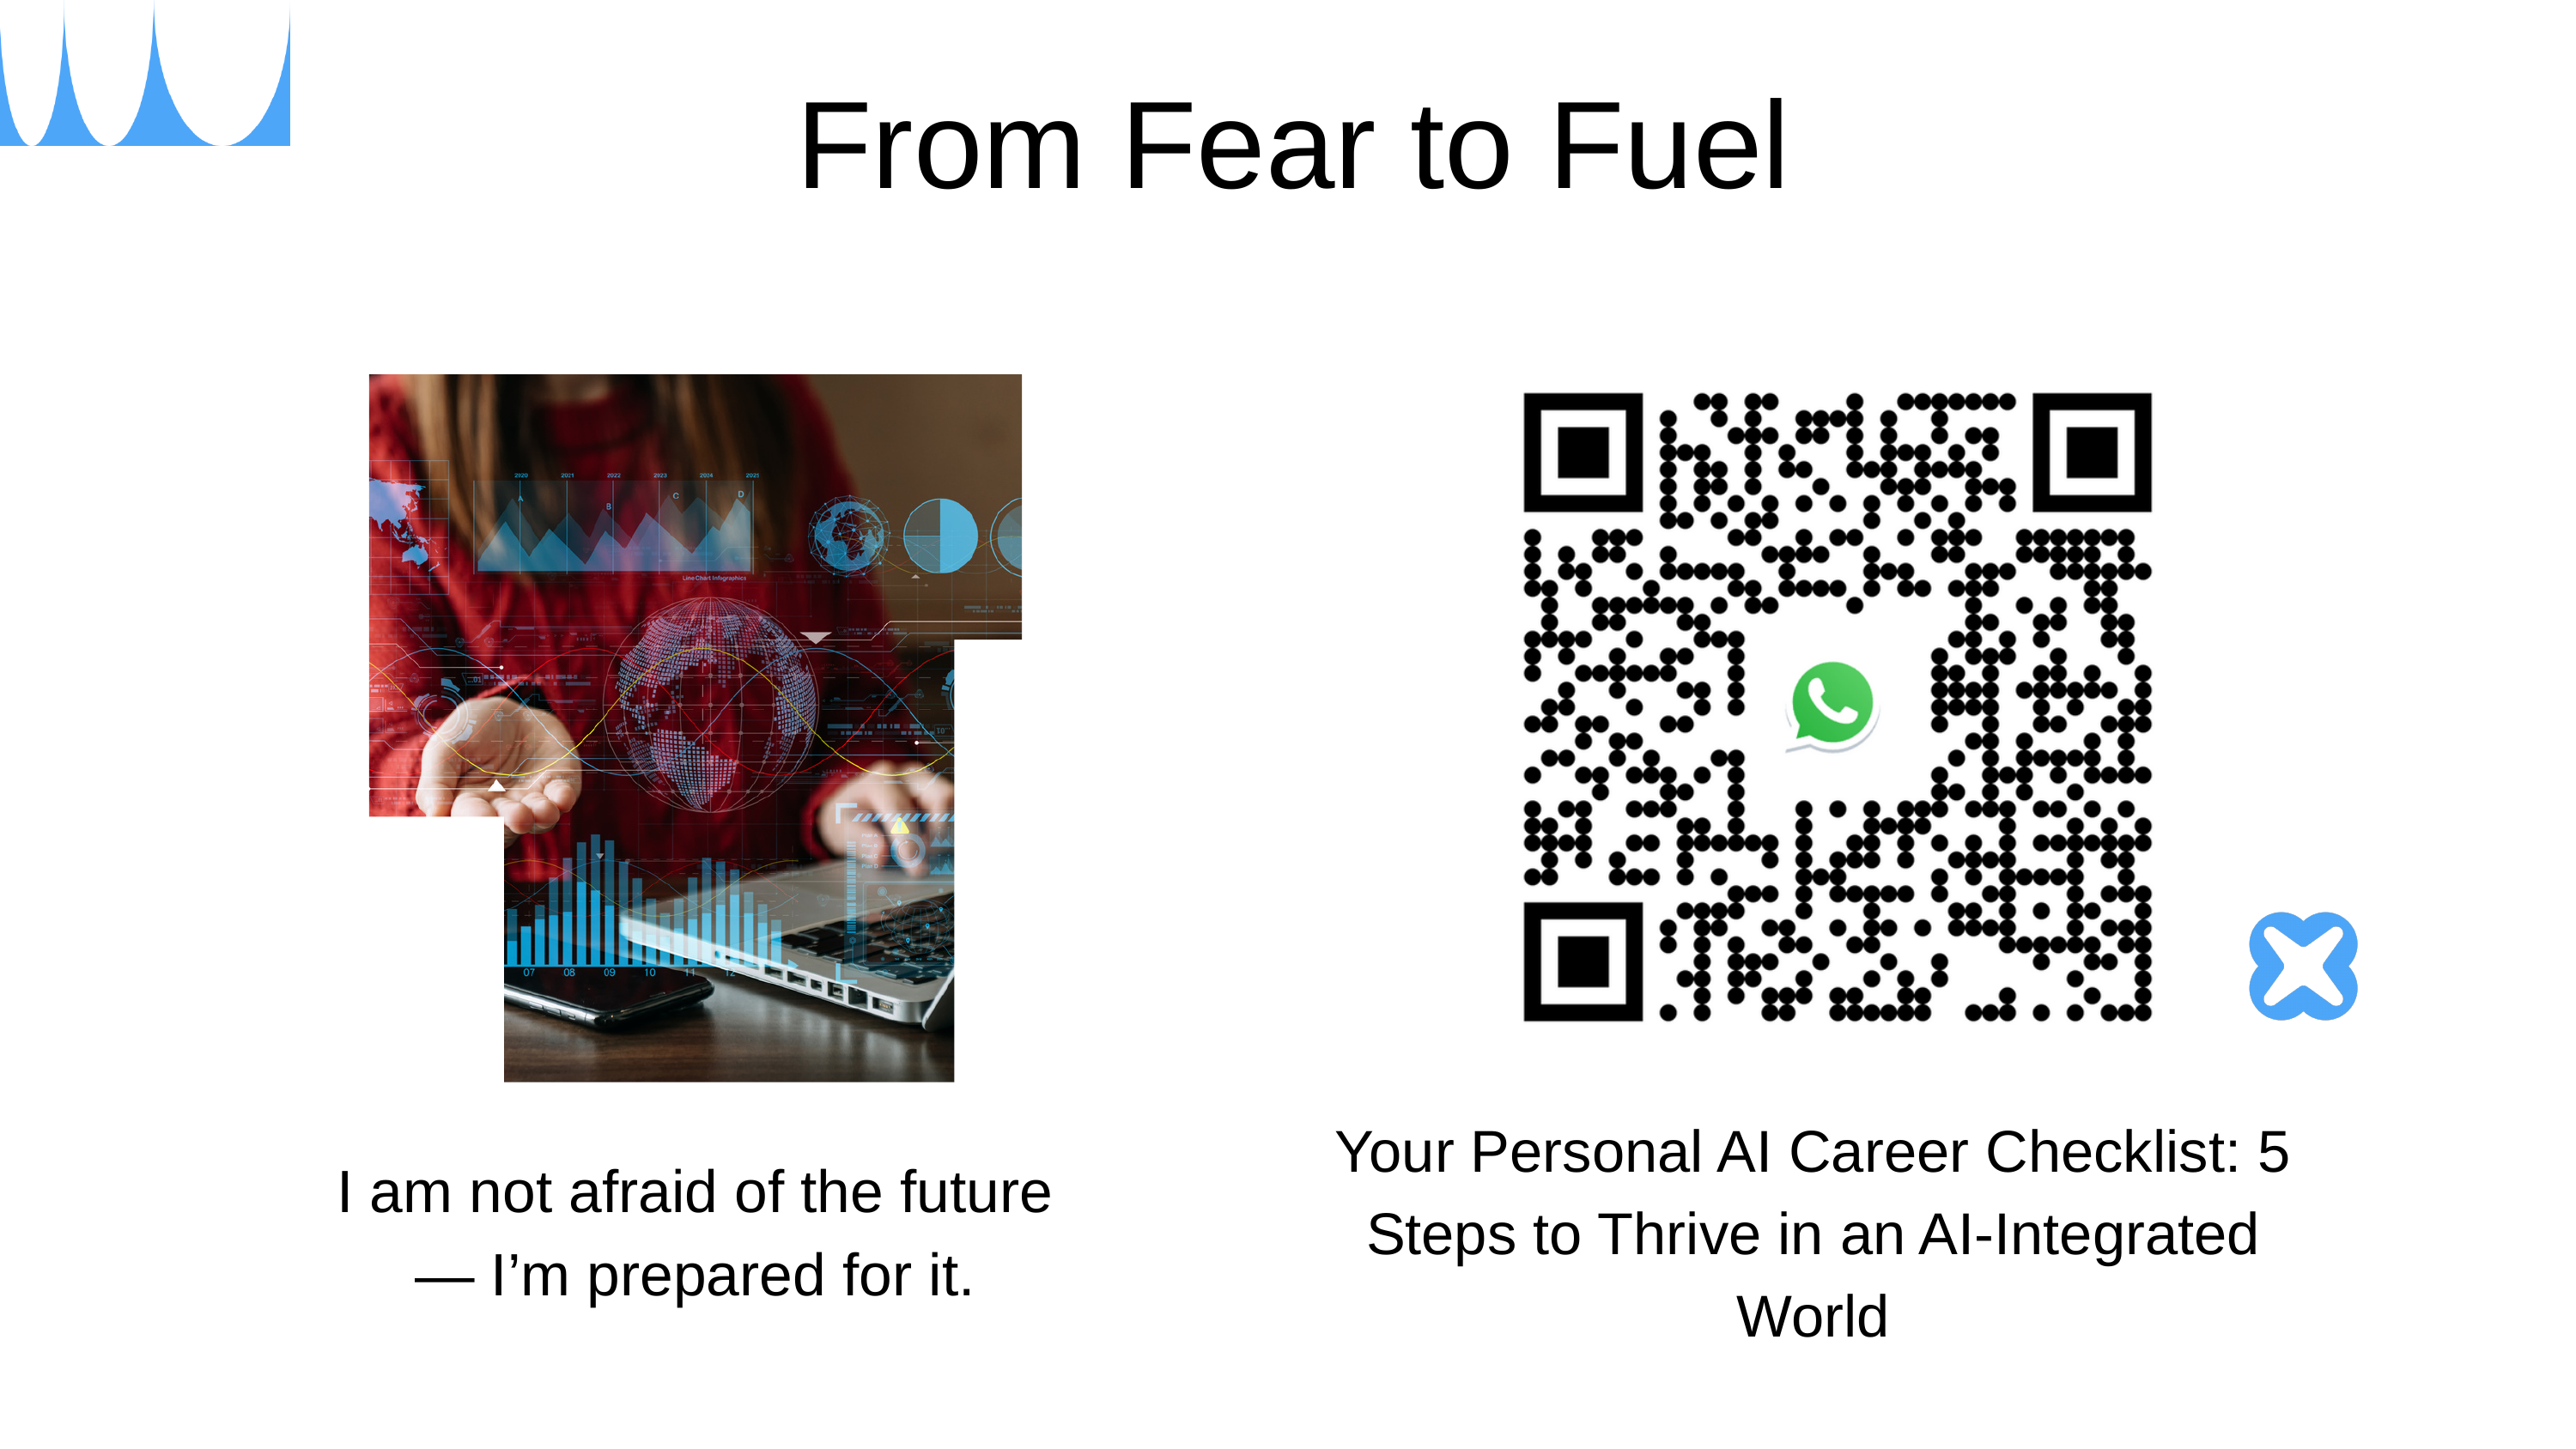

From Fear to Fuel

Your Personal AI Career Checklist: 5 Steps to Thrive in an AI-Integrated World
I am not afraid of the future — I’m prepared for it.